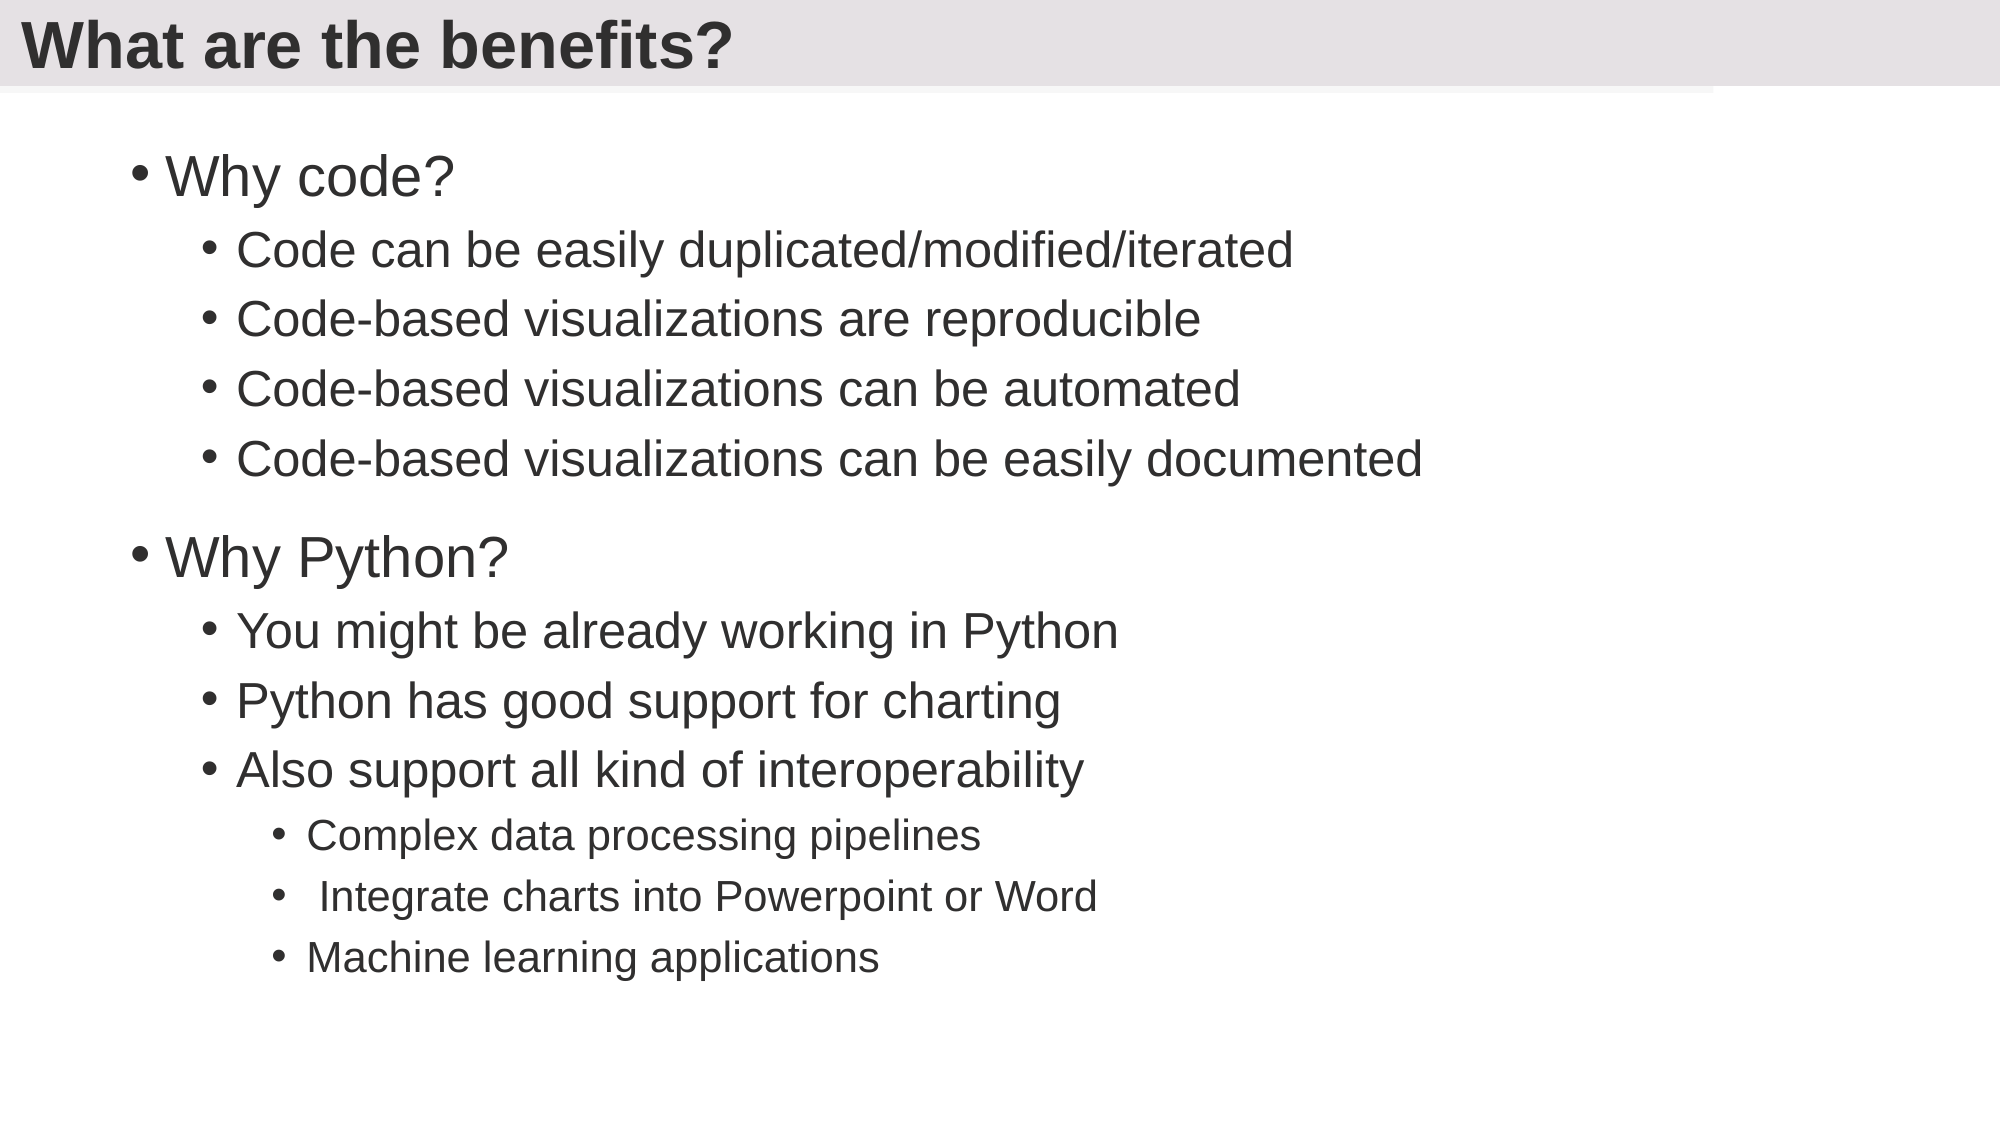

# What are the benefits?
Why code?
Code can be easily duplicated/modified/iterated
Code-based visualizations are reproducible
Code-based visualizations can be automated
Code-based visualizations can be easily documented
Why Python?
You might be already working in Python
Python has good support for charting
Also support all kind of interoperability
Complex data processing pipelines
 Integrate charts into Powerpoint or Word
Machine learning applications